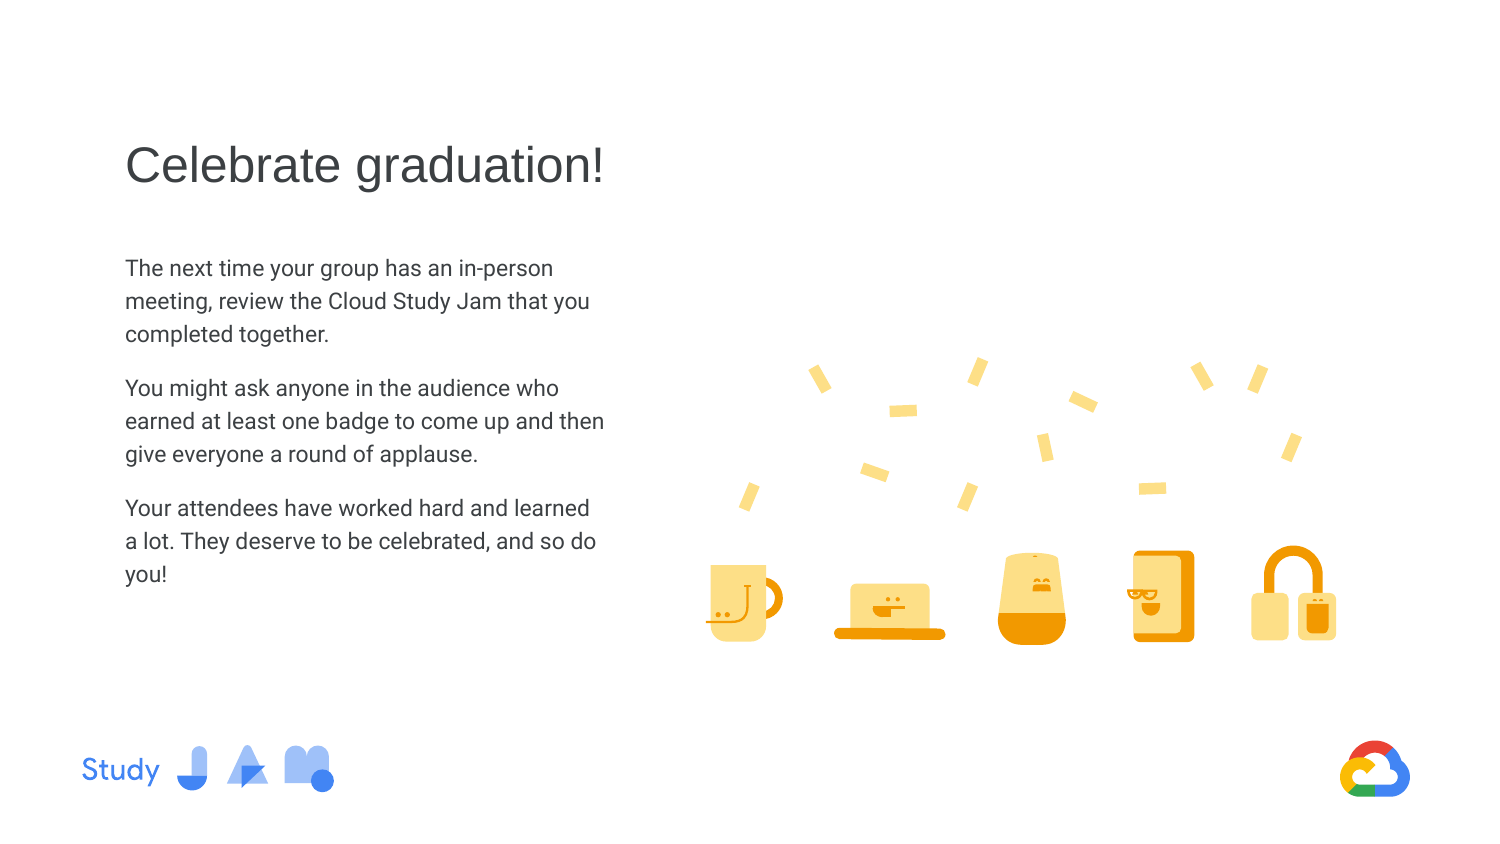

# Celebrate graduation!
The next time your group has an in-person meeting, review the Cloud Study Jam that you completed together.
You might ask anyone in the audience who earned at least one badge to come up and then give everyone a round of applause.
Your attendees have worked hard and learned a lot. They deserve to be celebrated, and so do you!